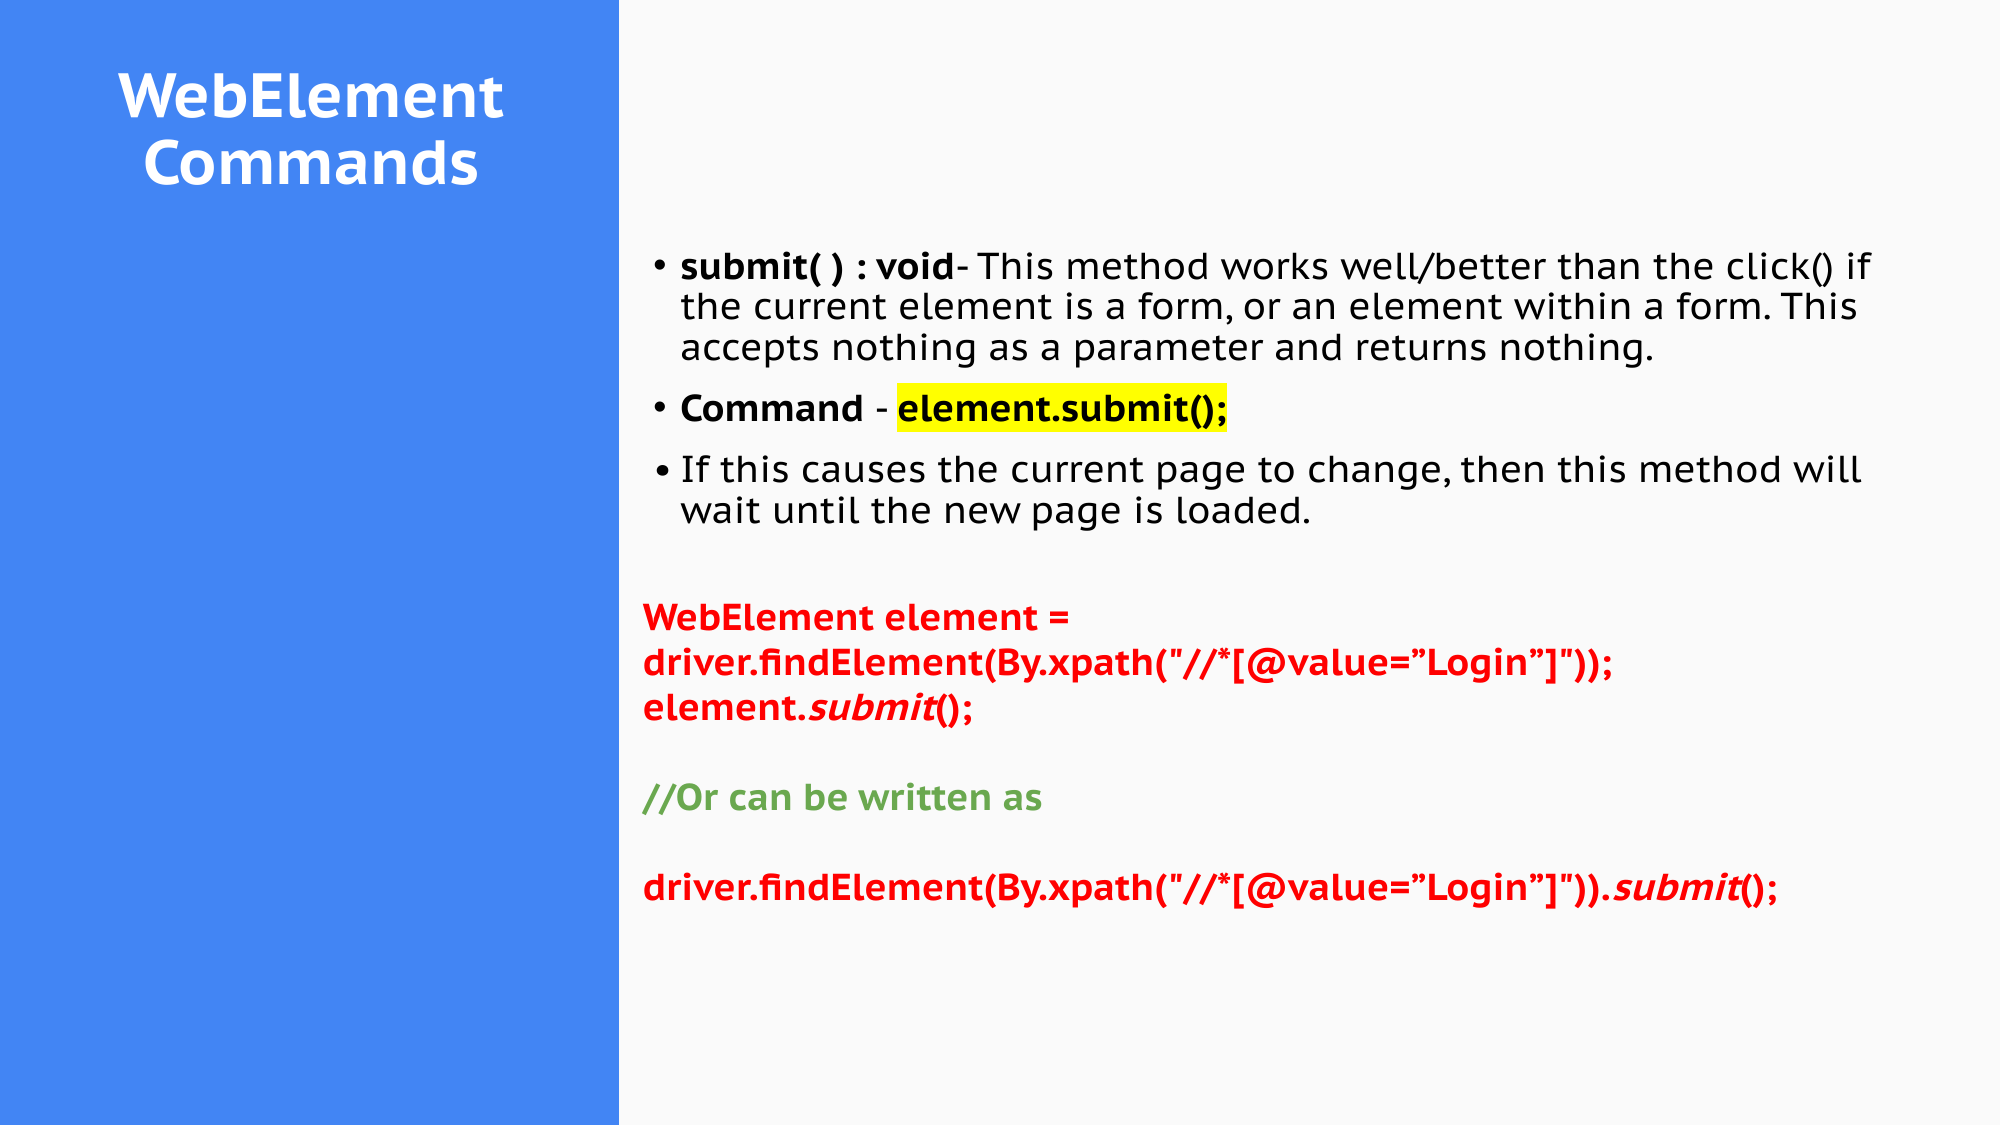

# WebElement Commands
submit( ) : void- This method works well/better than the click() if the current element is a form, or an element within a form. This accepts nothing as a parameter and returns nothing.
Command - element.submit();
If this causes the current page to change, then this method will wait until the new page is loaded.

WebElement element = driver.findElement(By.xpath("//*[@value=”Login”]"));
element.submit();

//Or can be written as

driver.findElement(By.xpath("//*[@value=”Login”]")).submit();